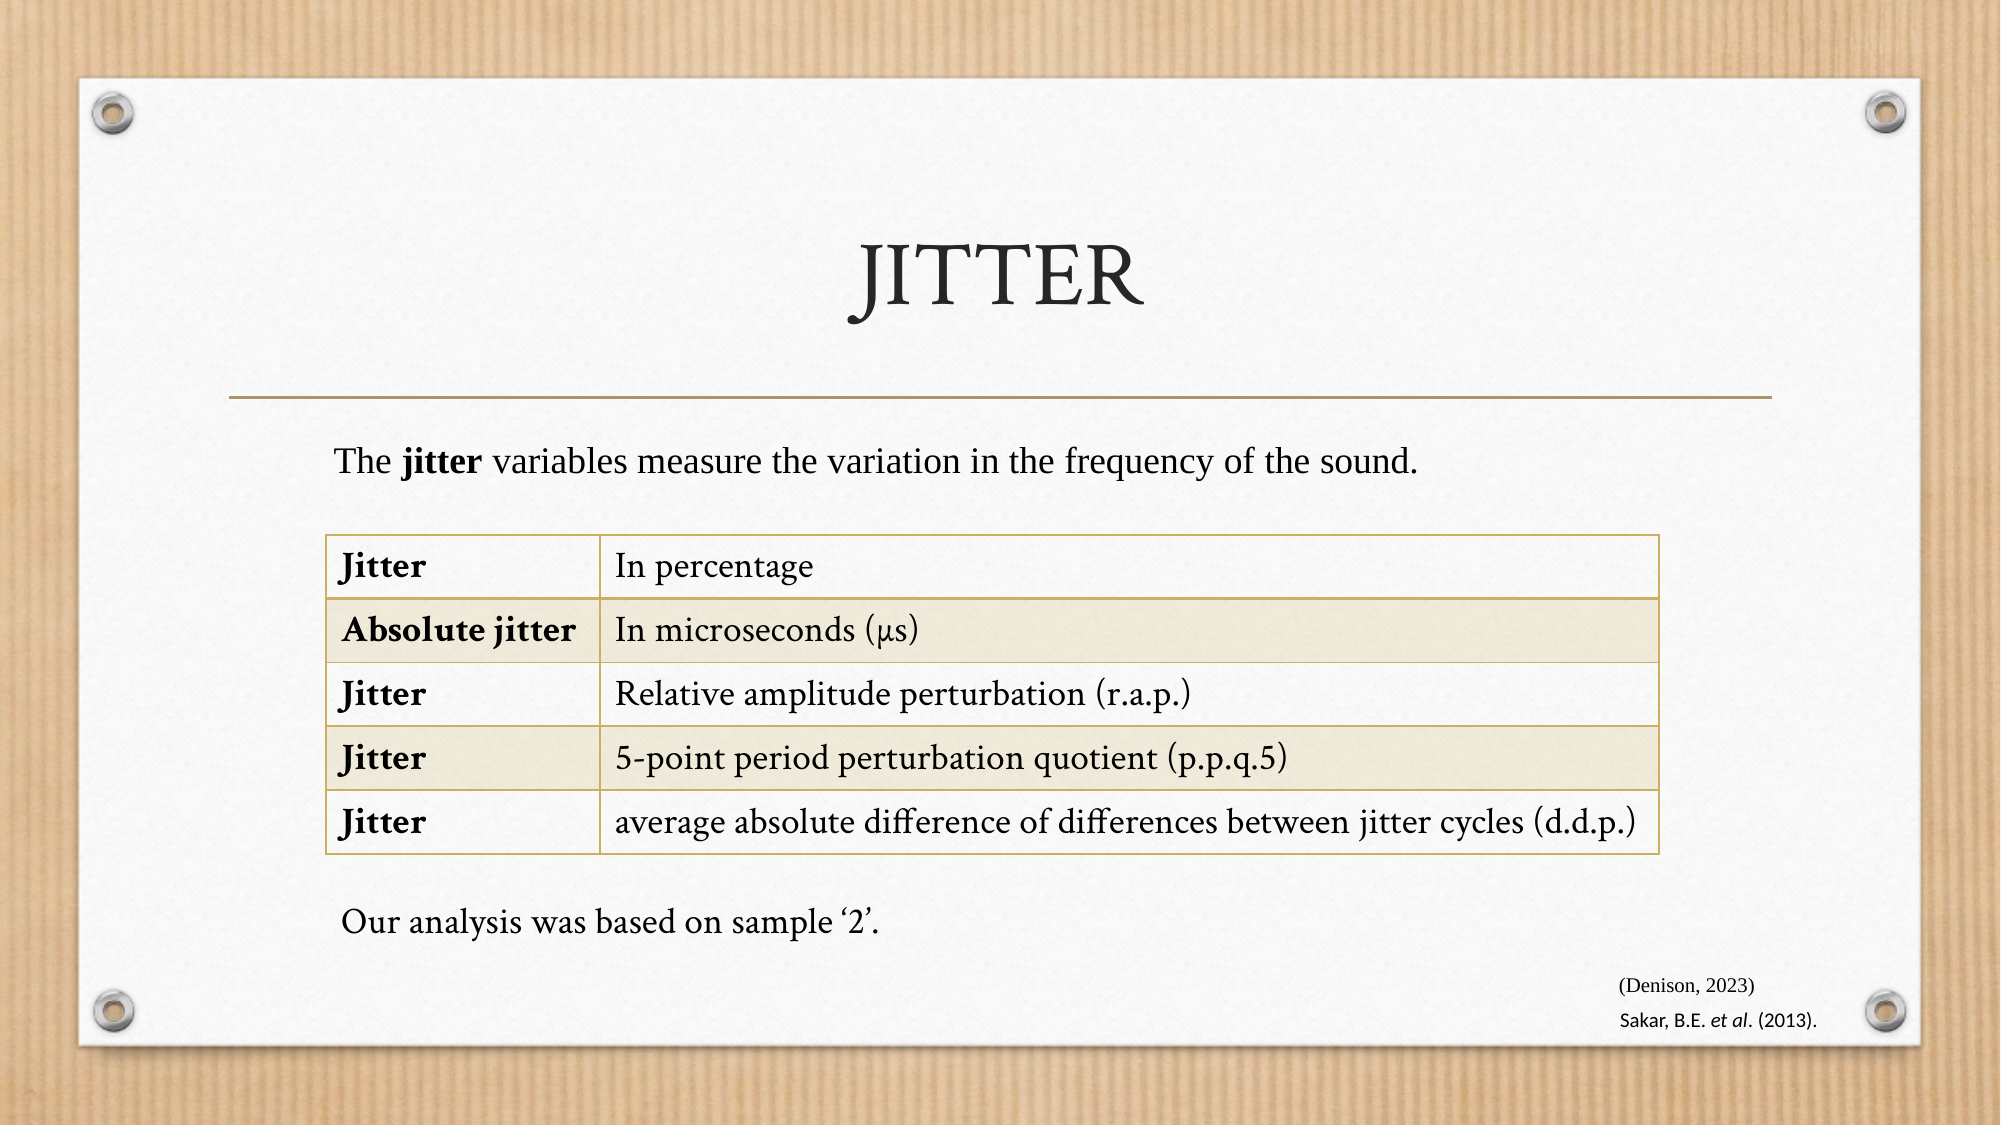

# JITTER
The jitter variables measure the variation in the frequency of the sound.
| Jitter | In percentage |
| --- | --- |
| Absolute jitter | In microseconds (µs) |
| Jitter | Relative amplitude perturbation (r.a.p.) |
| Jitter | 5-point period perturbation quotient (p.p.q.5) |
| Jitter | average absolute difference of differences between jitter cycles (d.d.p.) |
Our analysis was based on sample ‘2’.
(Denison, 2023)
Sakar, B.E. et al. (2013).